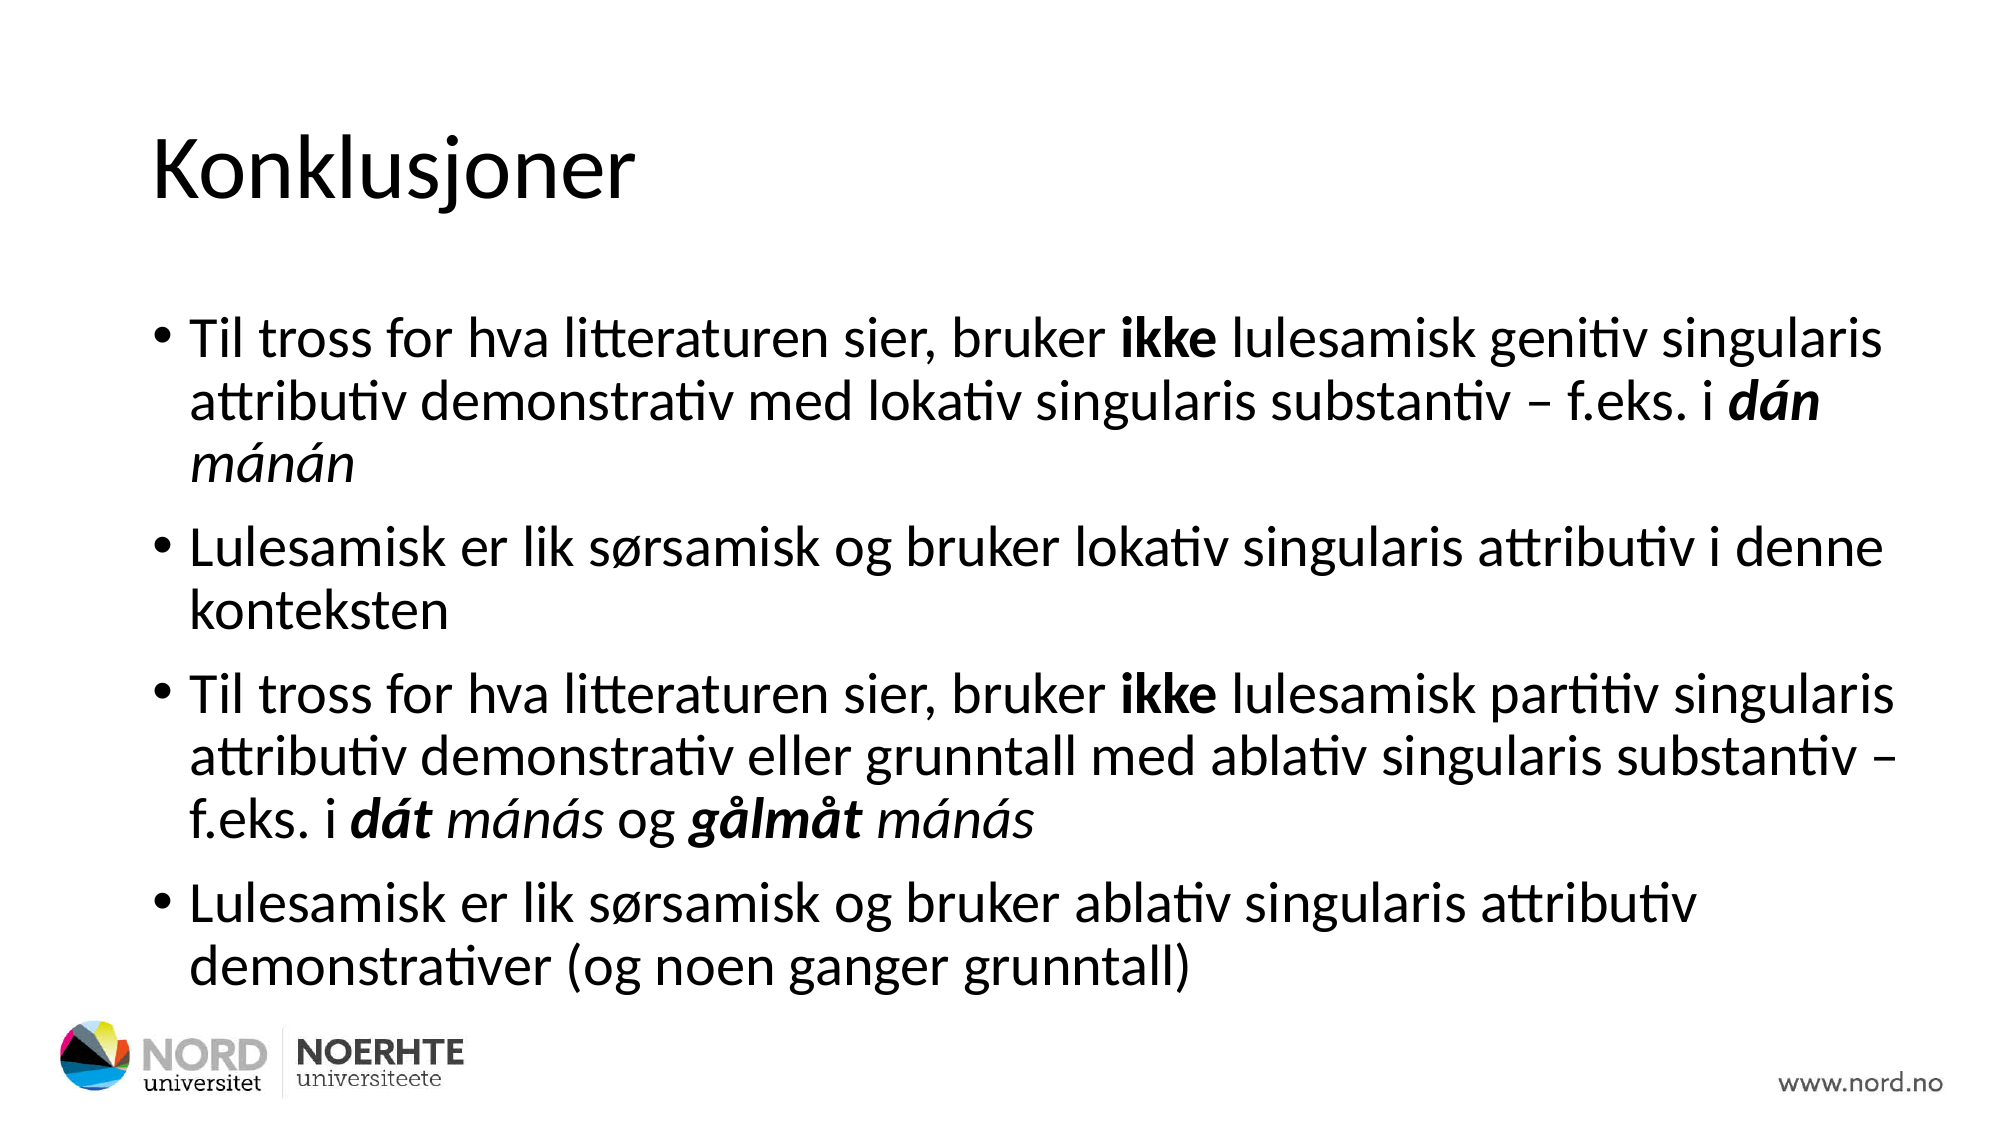

# Konklusjoner
Til tross for hva litteraturen sier, bruker ikke lulesamisk genitiv singularis attributiv demonstrativ med lokativ singularis substantiv – f.eks. i dán mánán
Lulesamisk er lik sørsamisk og bruker lokativ singularis attributiv i denne konteksten
Til tross for hva litteraturen sier, bruker ikke lulesamisk partitiv singularis attributiv demonstrativ eller grunntall med ablativ singularis substantiv – f.eks. i dát mánás og gålmåt mánás
Lulesamisk er lik sørsamisk og bruker ablativ singularis attributiv demonstrativer (og noen ganger grunntall)